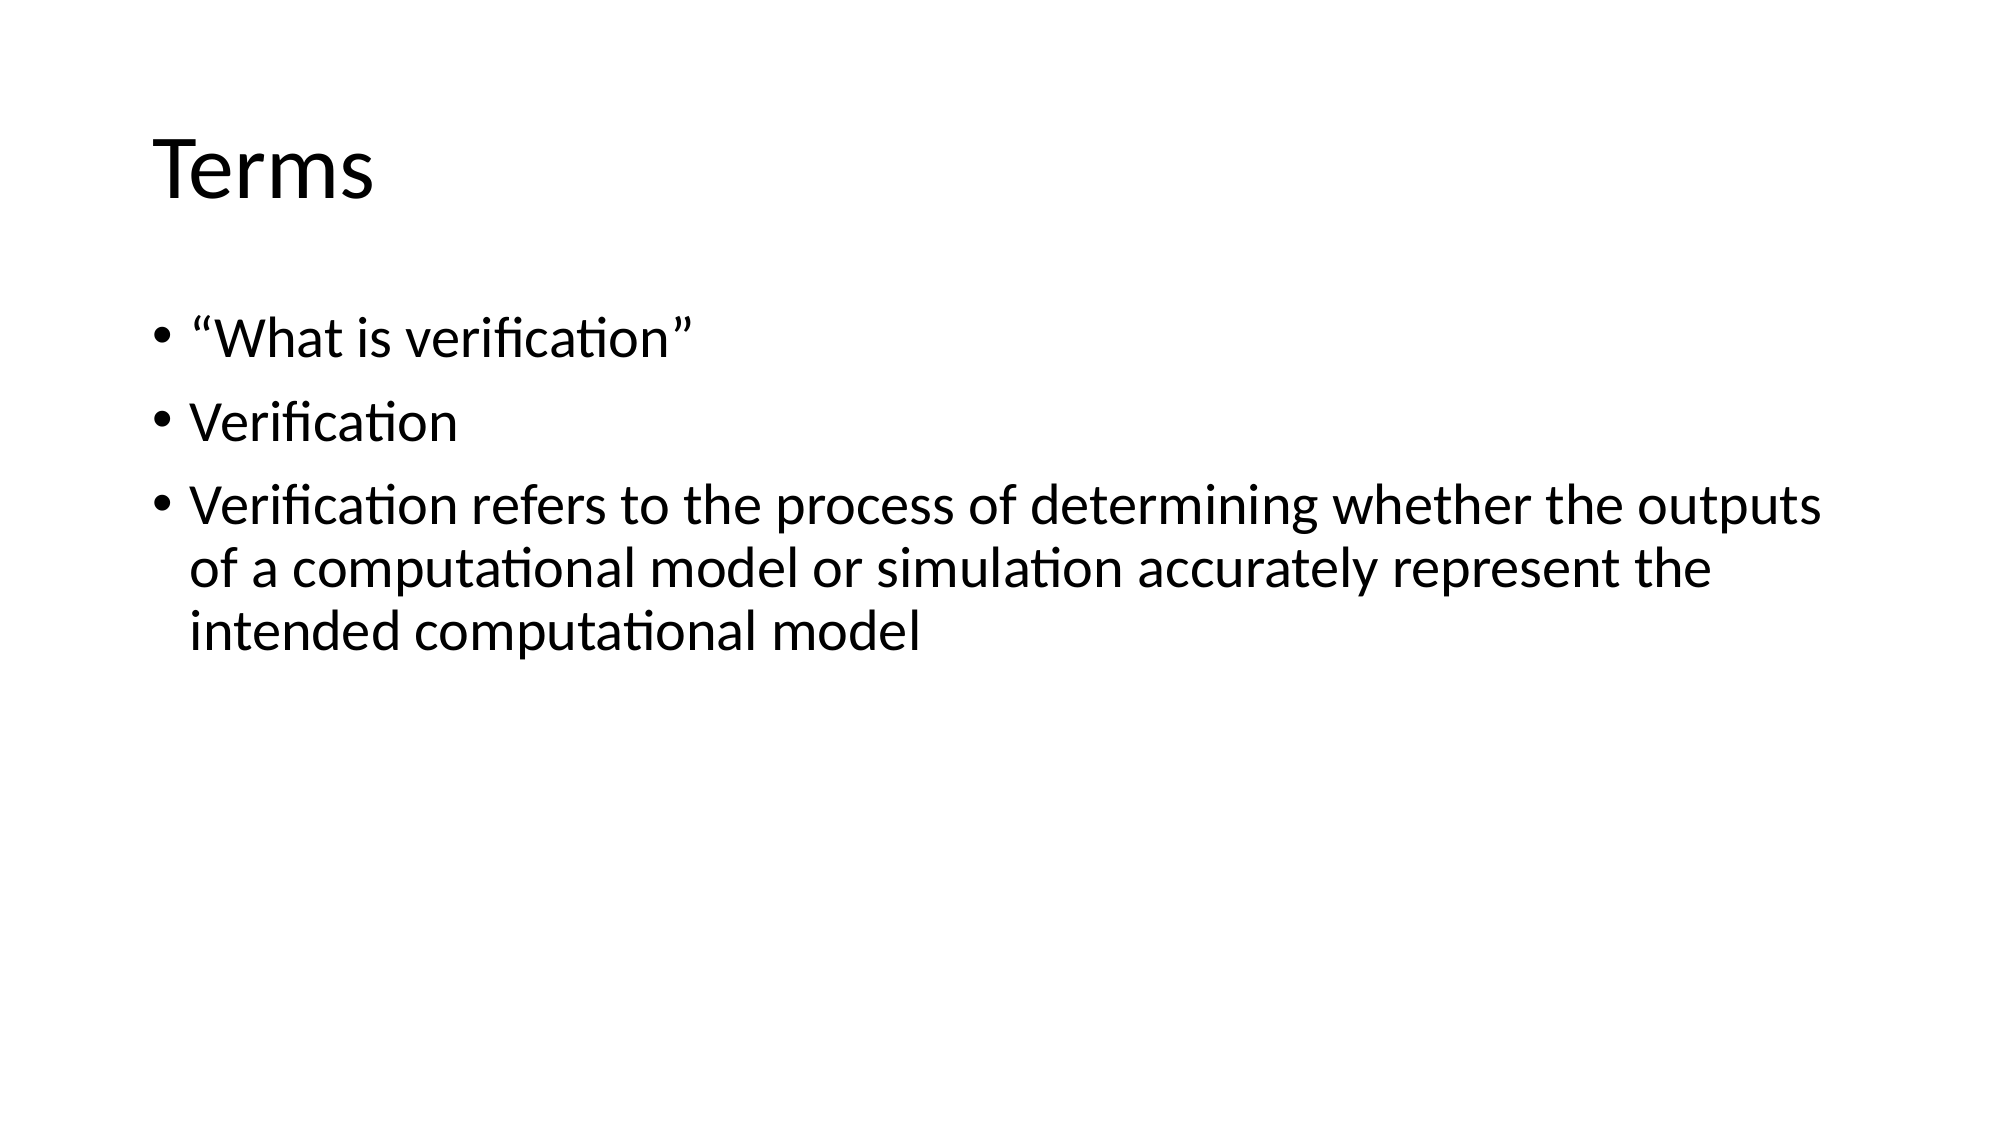

# Terms
“What is verification”
Verification
Verification refers to the process of determining whether the outputs of a computational model or simulation accurately represent the intended computational model